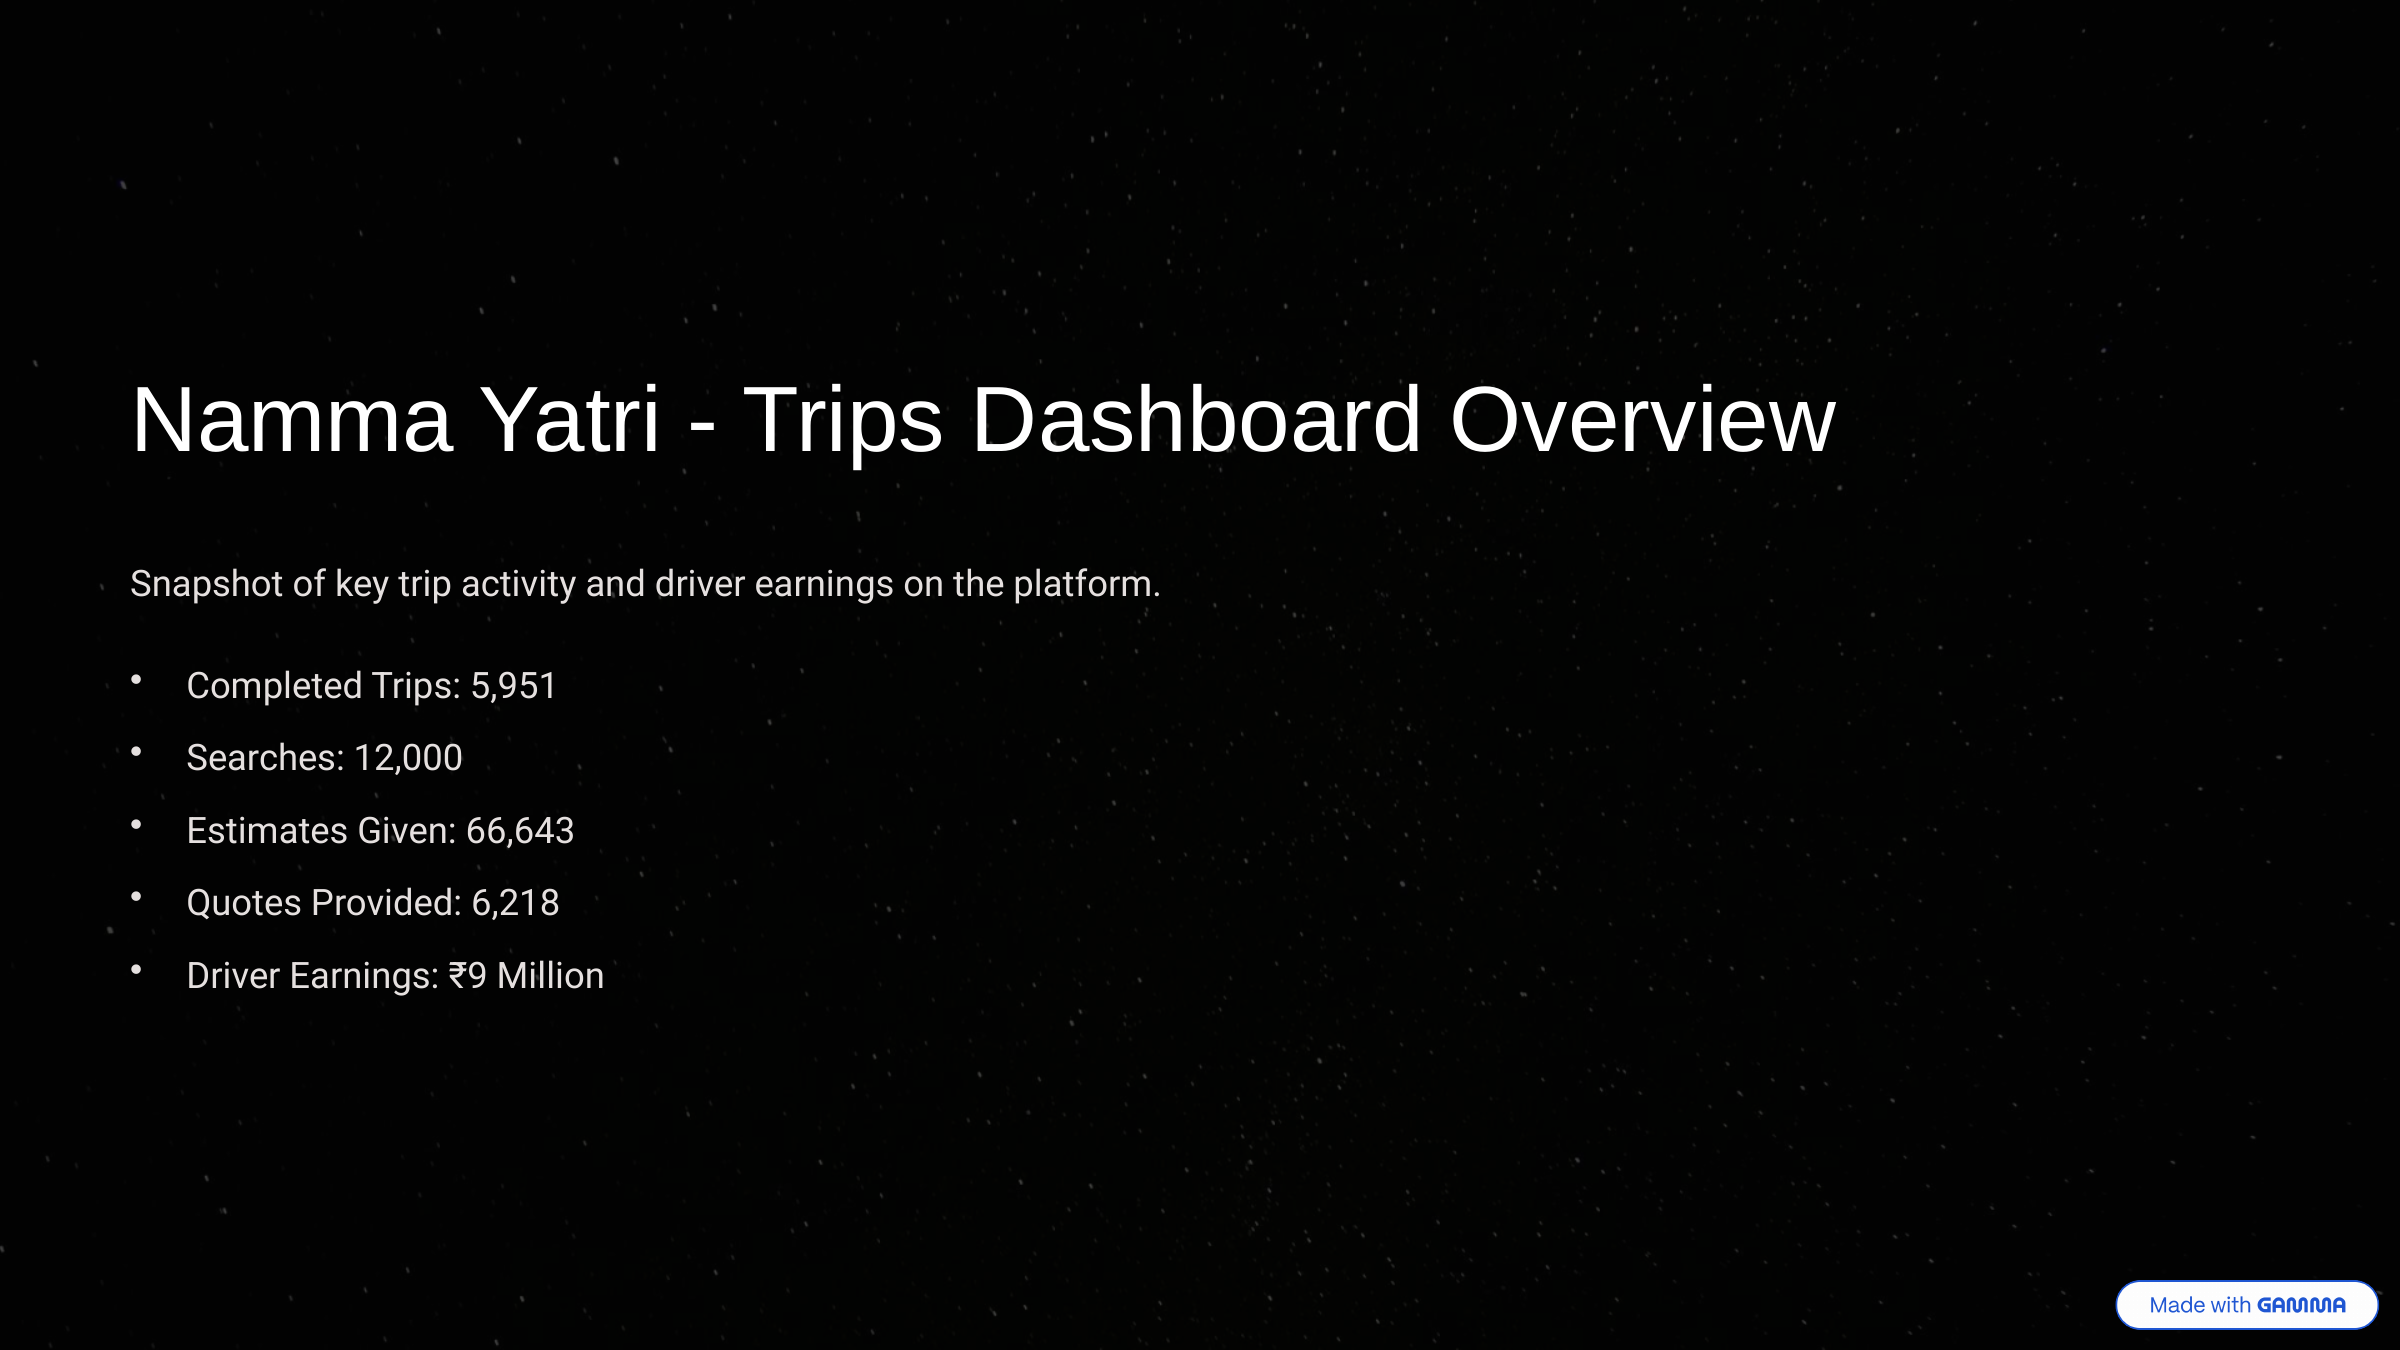

Namma Yatri - Trips Dashboard Overview
Snapshot of key trip activity and driver earnings on the platform.
Completed Trips: 5,951
Searches: 12,000
Estimates Given: 66,643
Quotes Provided: 6,218
Driver Earnings: ₹9 Million